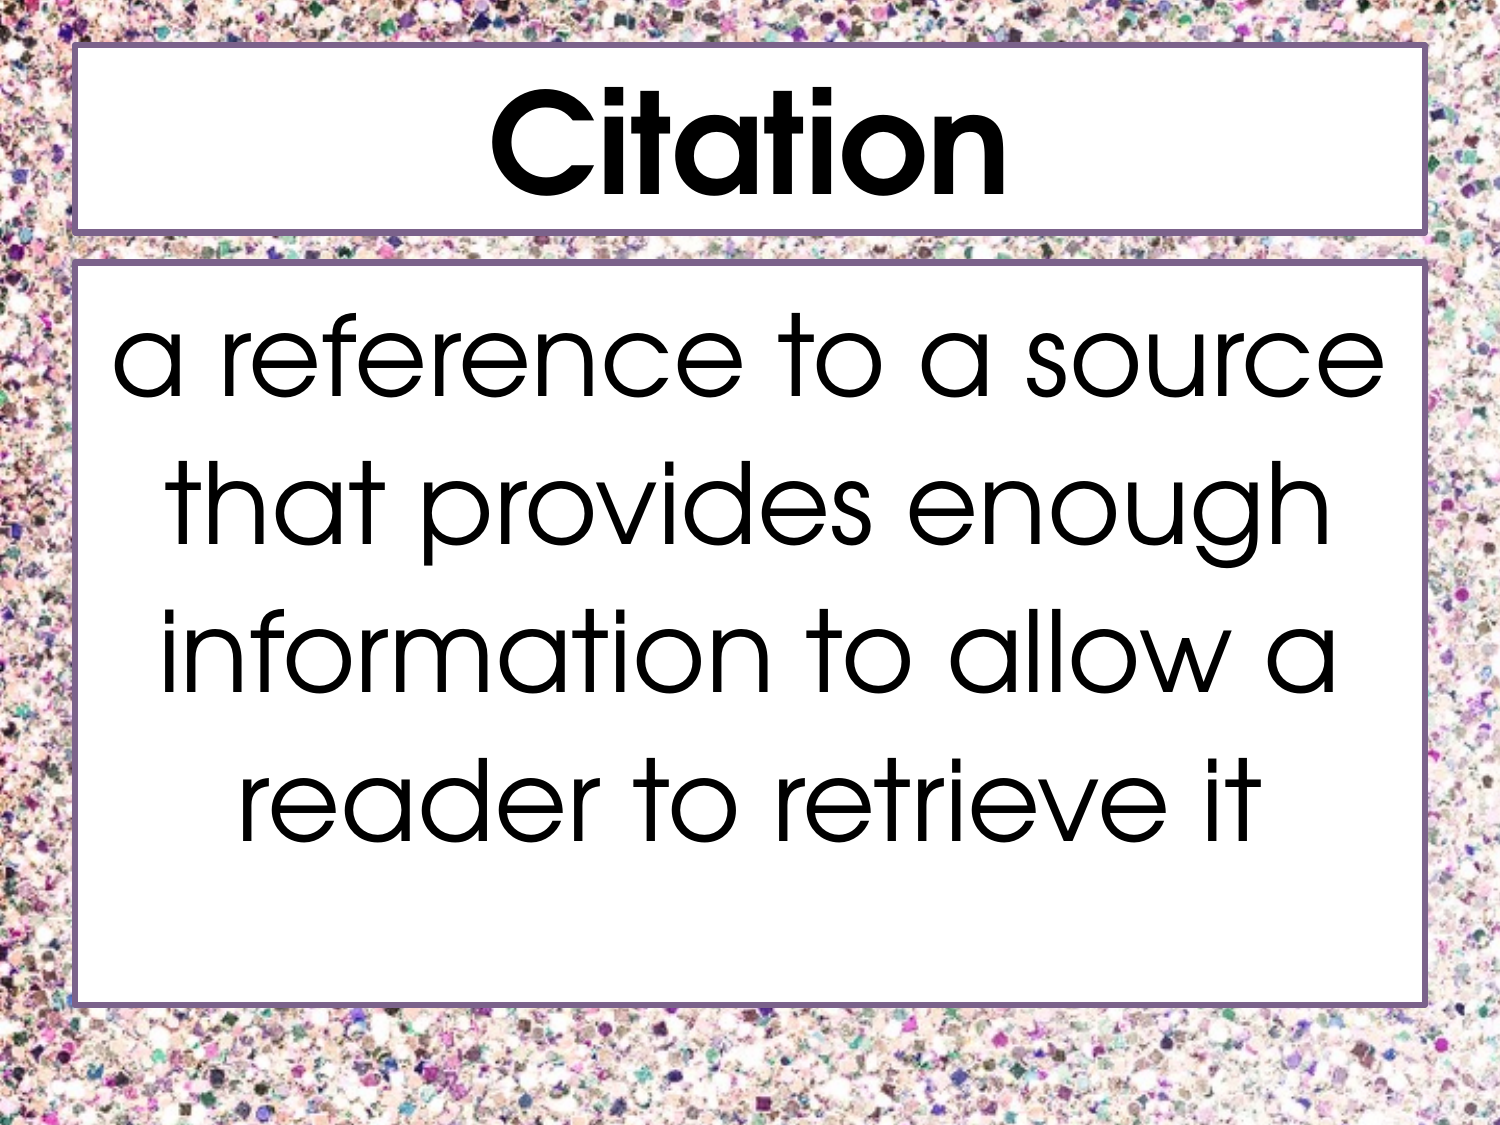

# Citation
a reference to a source that provides enough information to allow a reader to retrieve it